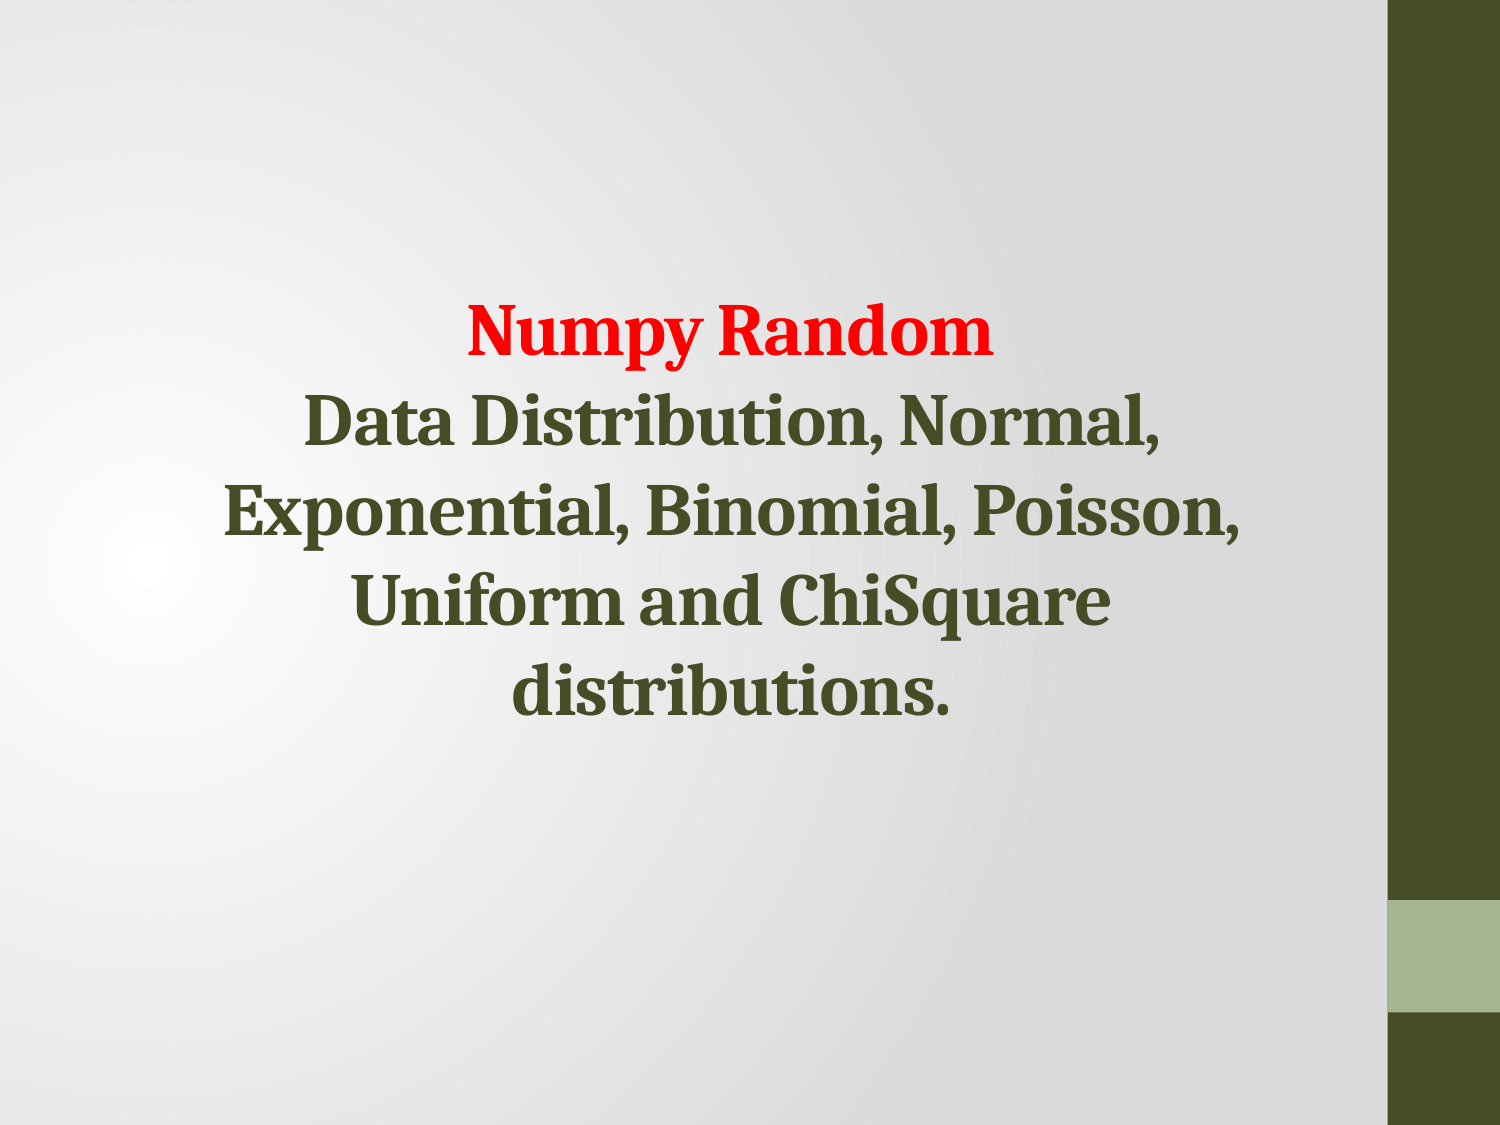

# Numpy Random Data Distribution, Normal, Exponential, Binomial, Poisson, Uniform and ChiSquare distributions.